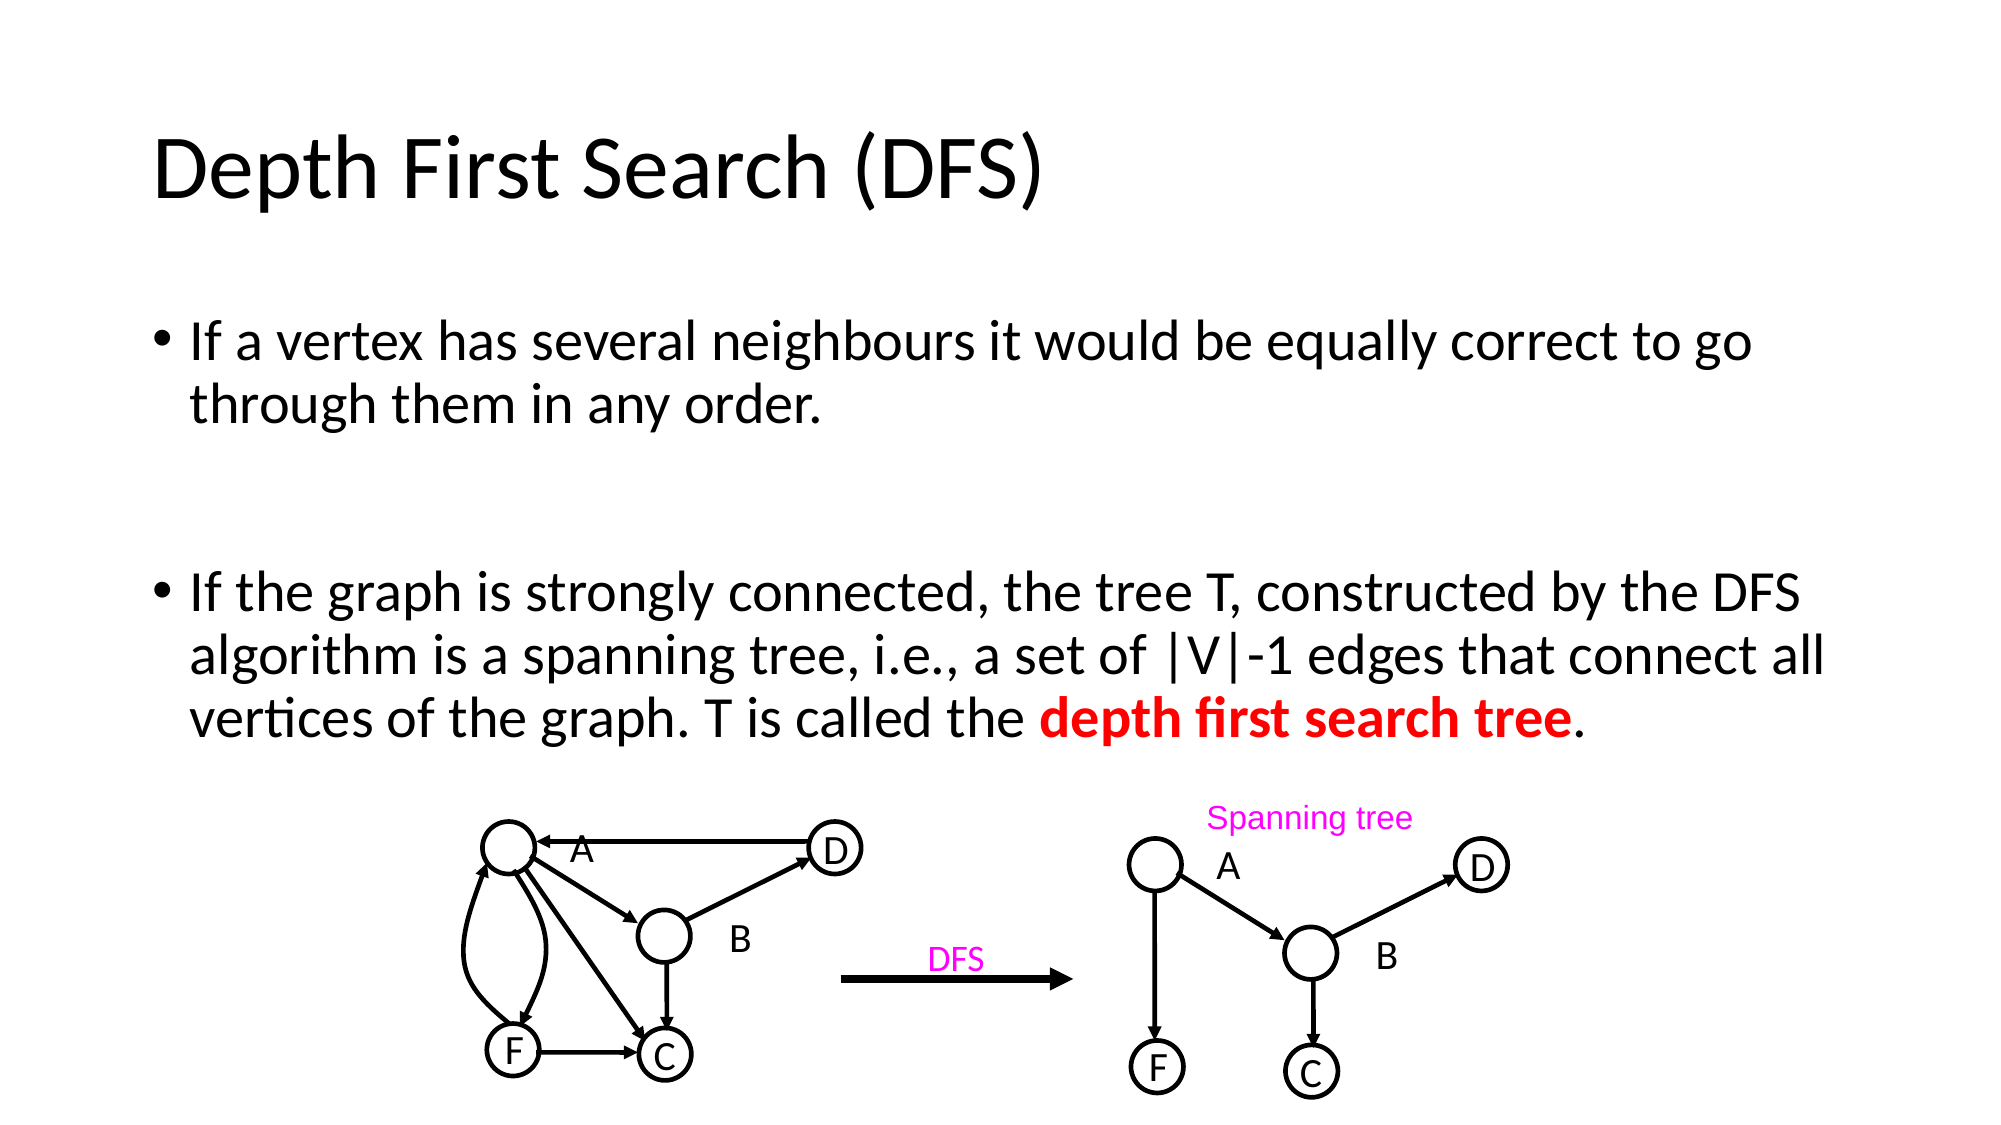

# Depth First Search (DFS)
If a vertex has several neighbours it would be equally correct to go through them in any order.

If the graph is strongly connected, the tree T, constructed by the DFS algorithm is a spanning tree, i.e., a set of |V|-1 edges that connect all vertices of the graph. T is called the depth first search tree.

Spanning tree
	A
D

	A
D

	B

F
C

	B

DFS

F
C